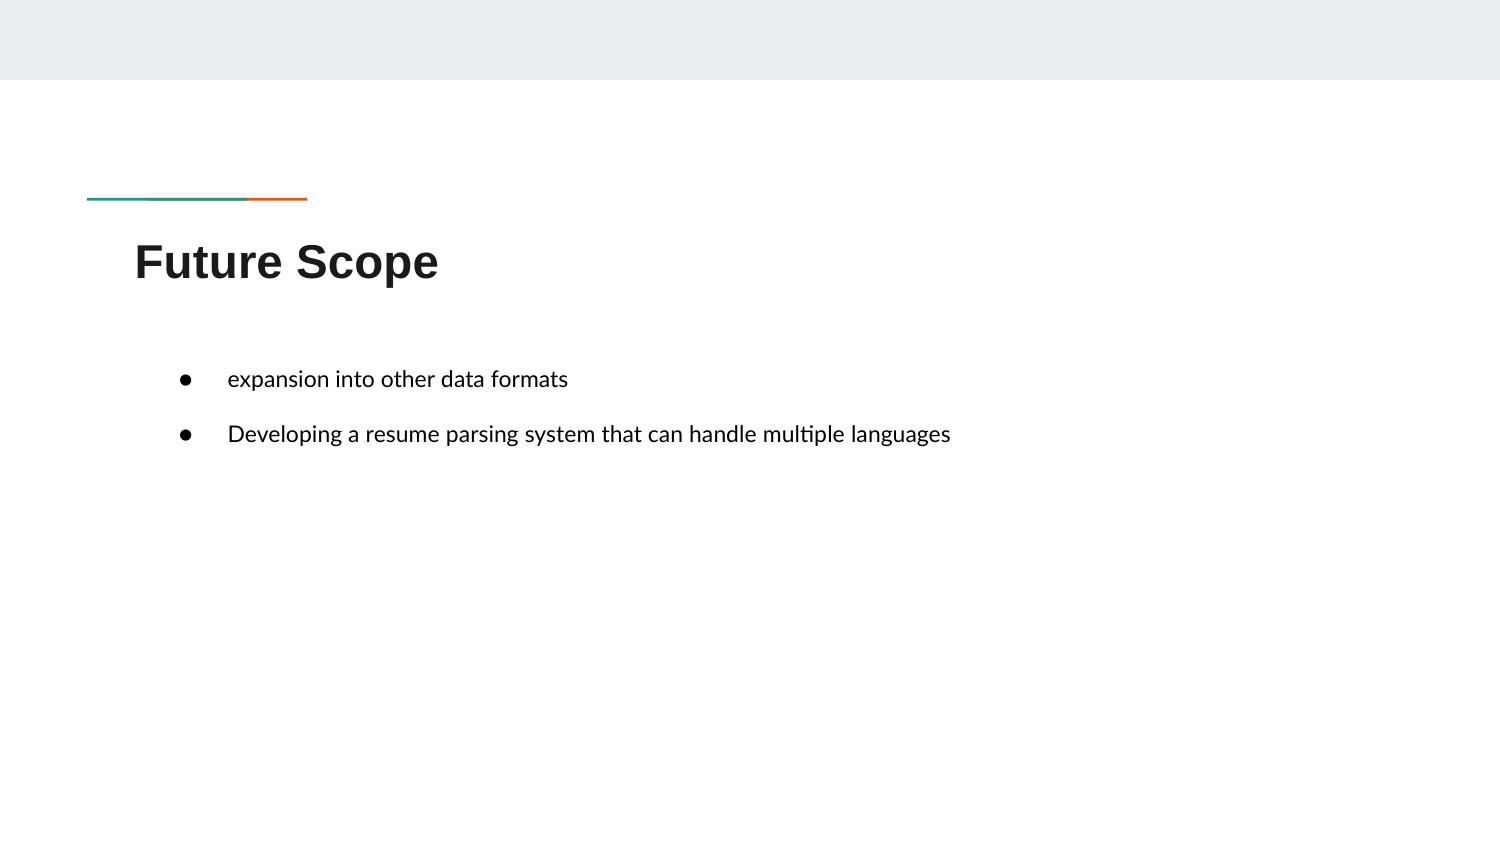

# Future Scope
expansion into other data formats

Developing a resume parsing system that can handle multiple languages